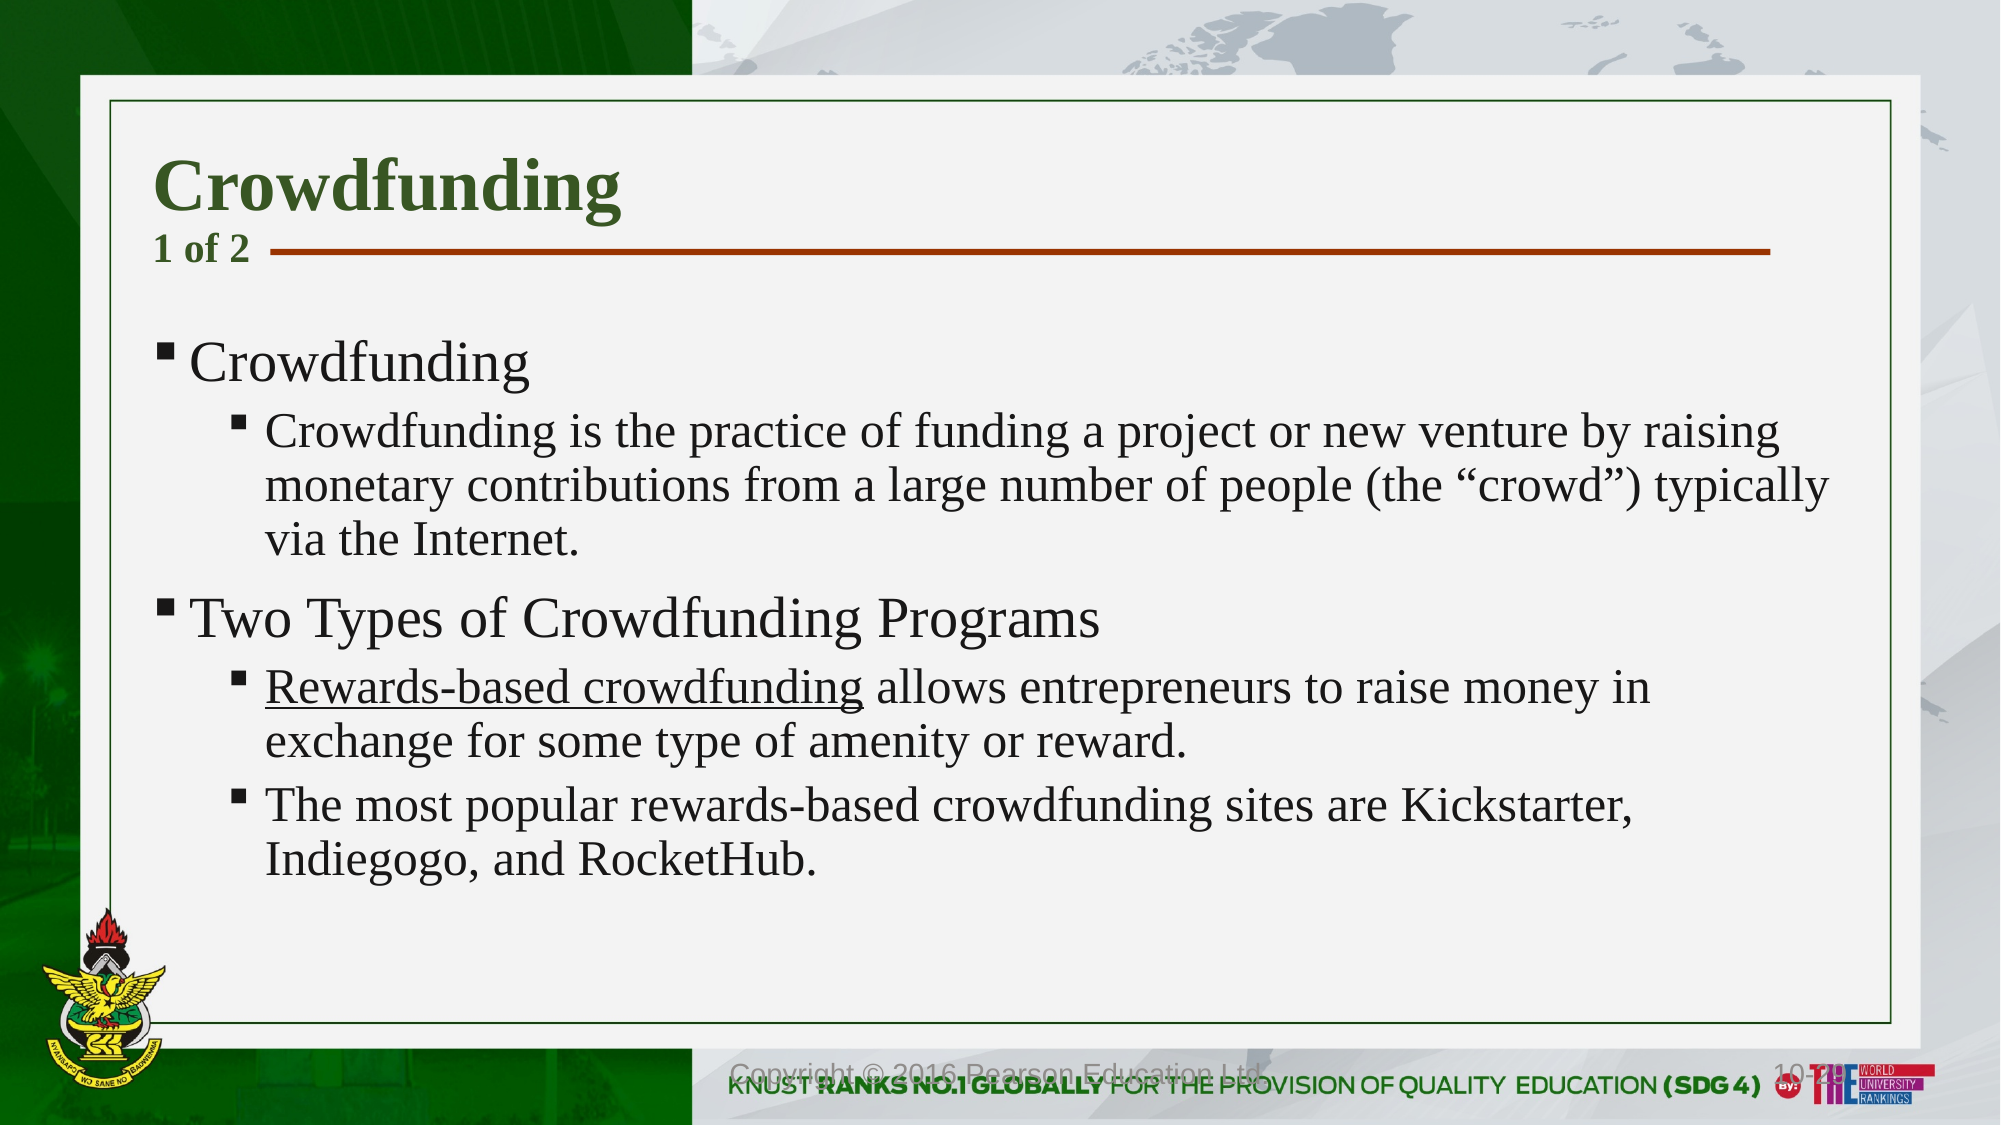

# Crowdfunding 1 of 2

Crowdfunding
Crowdfunding is the practice of funding a project or new venture by raising monetary contributions from a large number of people (the “crowd”) typically via the Internet.
Two Types of Crowdfunding Programs
Rewards-based crowdfunding allows entrepreneurs to raise money in exchange for some type of amenity or reward.
The most popular rewards-based crowdfunding sites are Kickstarter, Indiegogo, and RocketHub.
Copyright © 2016 Pearson Education Ltd.
10-29